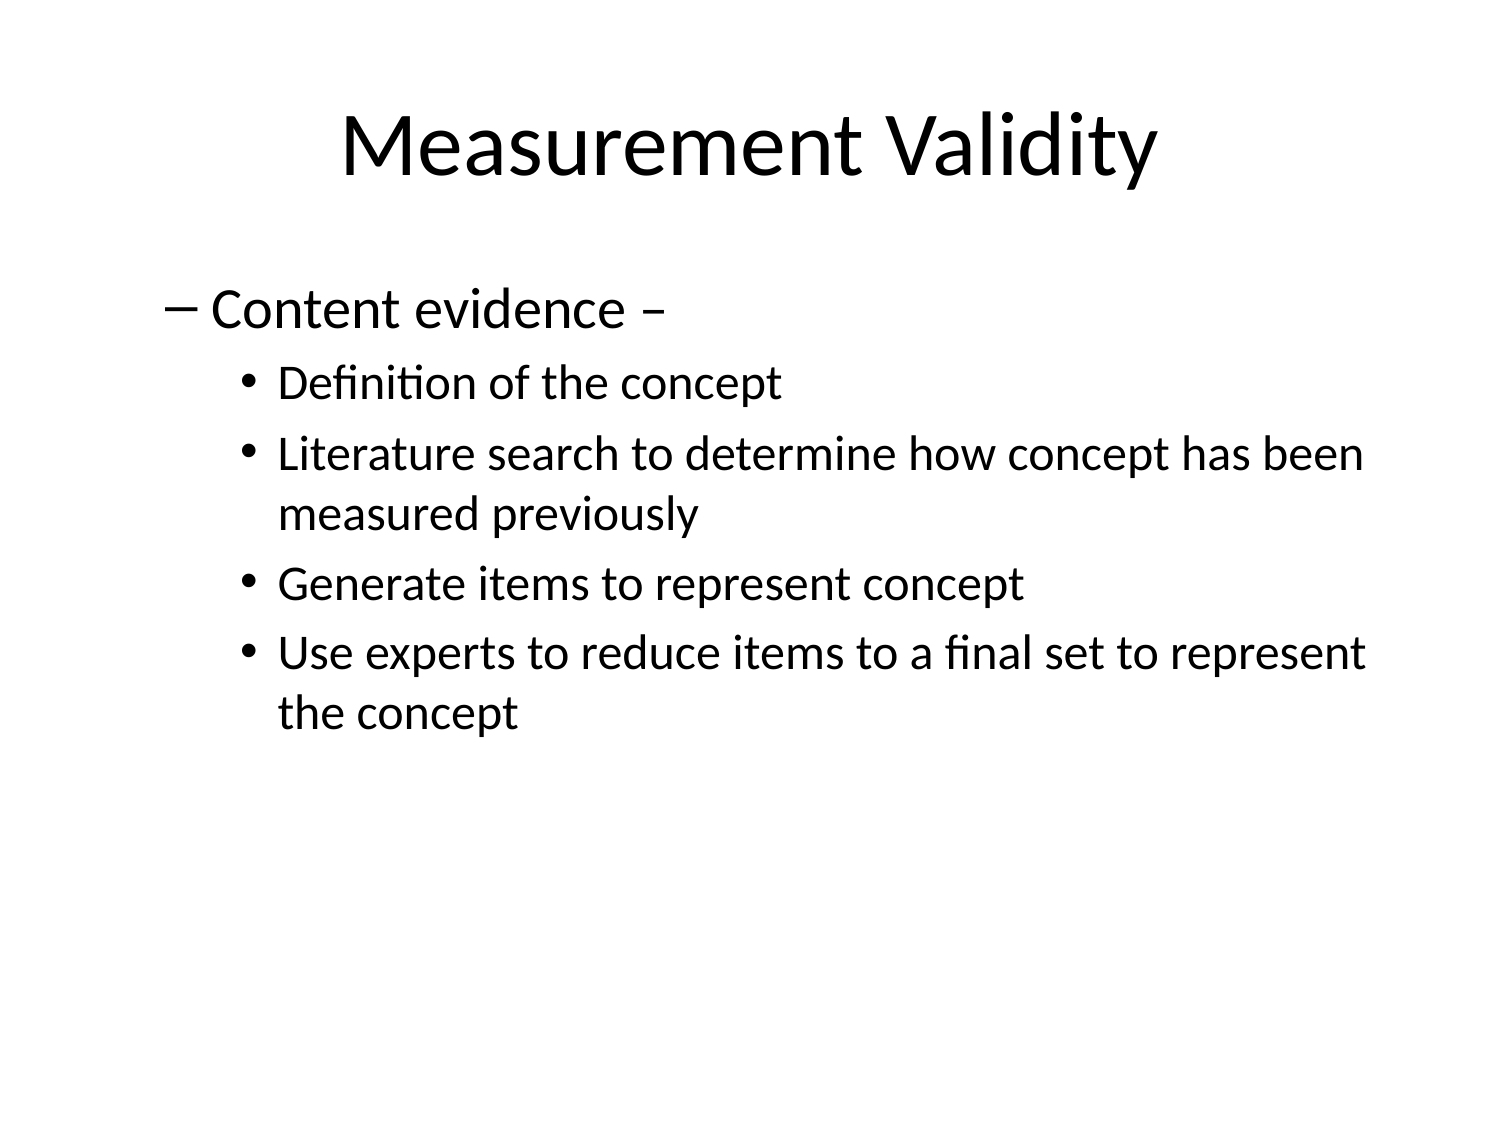

# Measurement Validity
Content evidence –
Definition of the concept
Literature search to determine how concept has been measured previously
Generate items to represent concept
Use experts to reduce items to a final set to represent the concept